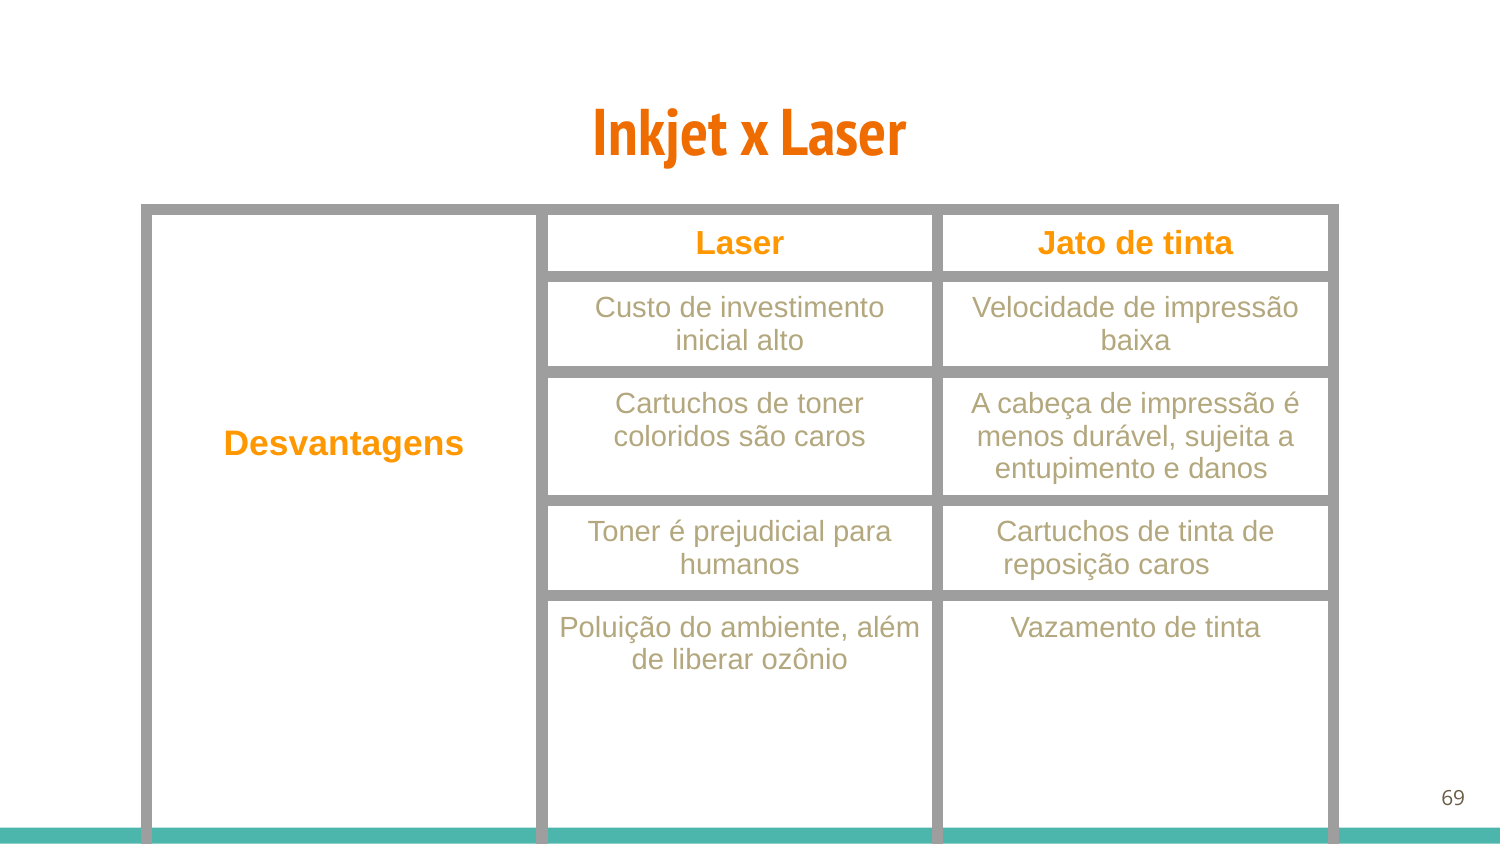

# Inkjet x Laser
| Desvantagens | Laser | Jato de tinta |
| --- | --- | --- |
|  | Custo de investimento inicial alto | Velocidade de impressão baixa |
|  | Cartuchos de toner coloridos são caros | A cabeça de impressão é menos durável, sujeita a entupimento e danos |
|  | Toner é prejudicial para humanos | Cartuchos de tinta de reposição caros |
|  | Poluição do ambiente, além de liberar ozônio | Vazamento de tinta |
69